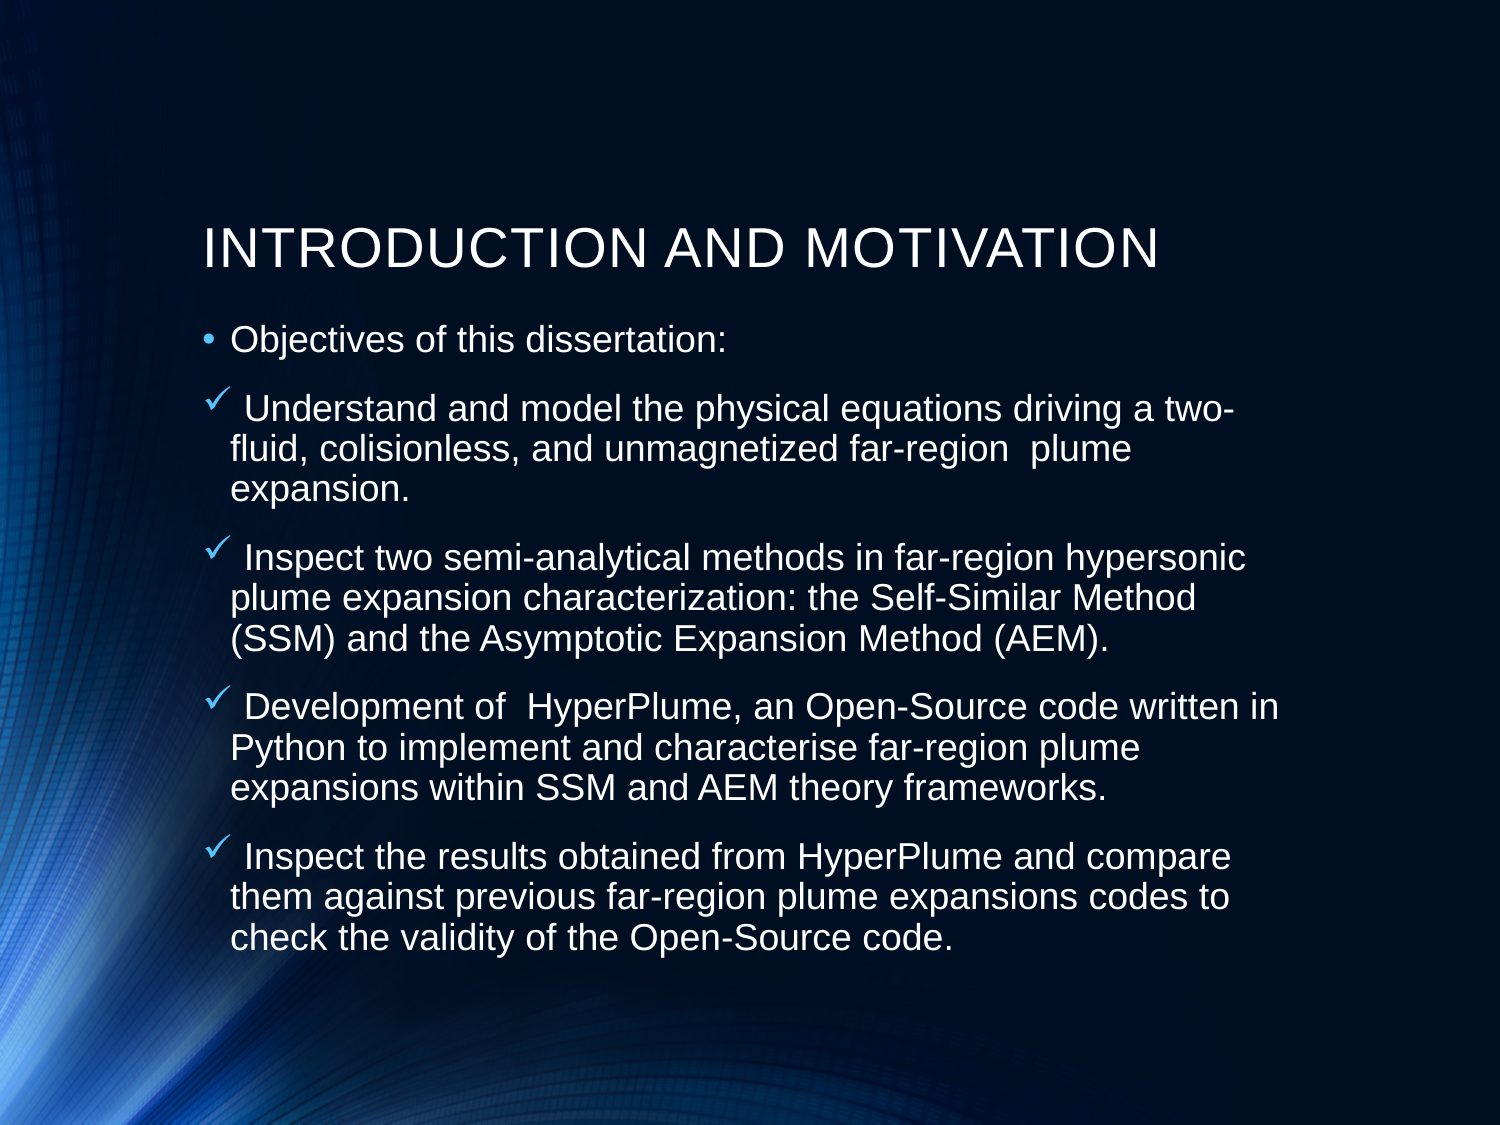

# INTRODUCTION AND MOTIVATION
Objectives of this dissertation:
 Understand and model the physical equations driving a two-fluid, colisionless, and unmagnetized far-region  plume expansion.
 Inspect two semi-analytical methods in far-region hypersonic plume expansion characterization: the Self-Similar Method (SSM) and the Asymptotic Expansion Method (AEM).
 Development of  HyperPlume, an Open-Source code written in Python to implement and characterise far-region plume expansions within SSM and AEM theory frameworks.
 Inspect the results obtained from HyperPlume and compare them against previous far-region plume expansions codes to check the validity of the Open-Source code.